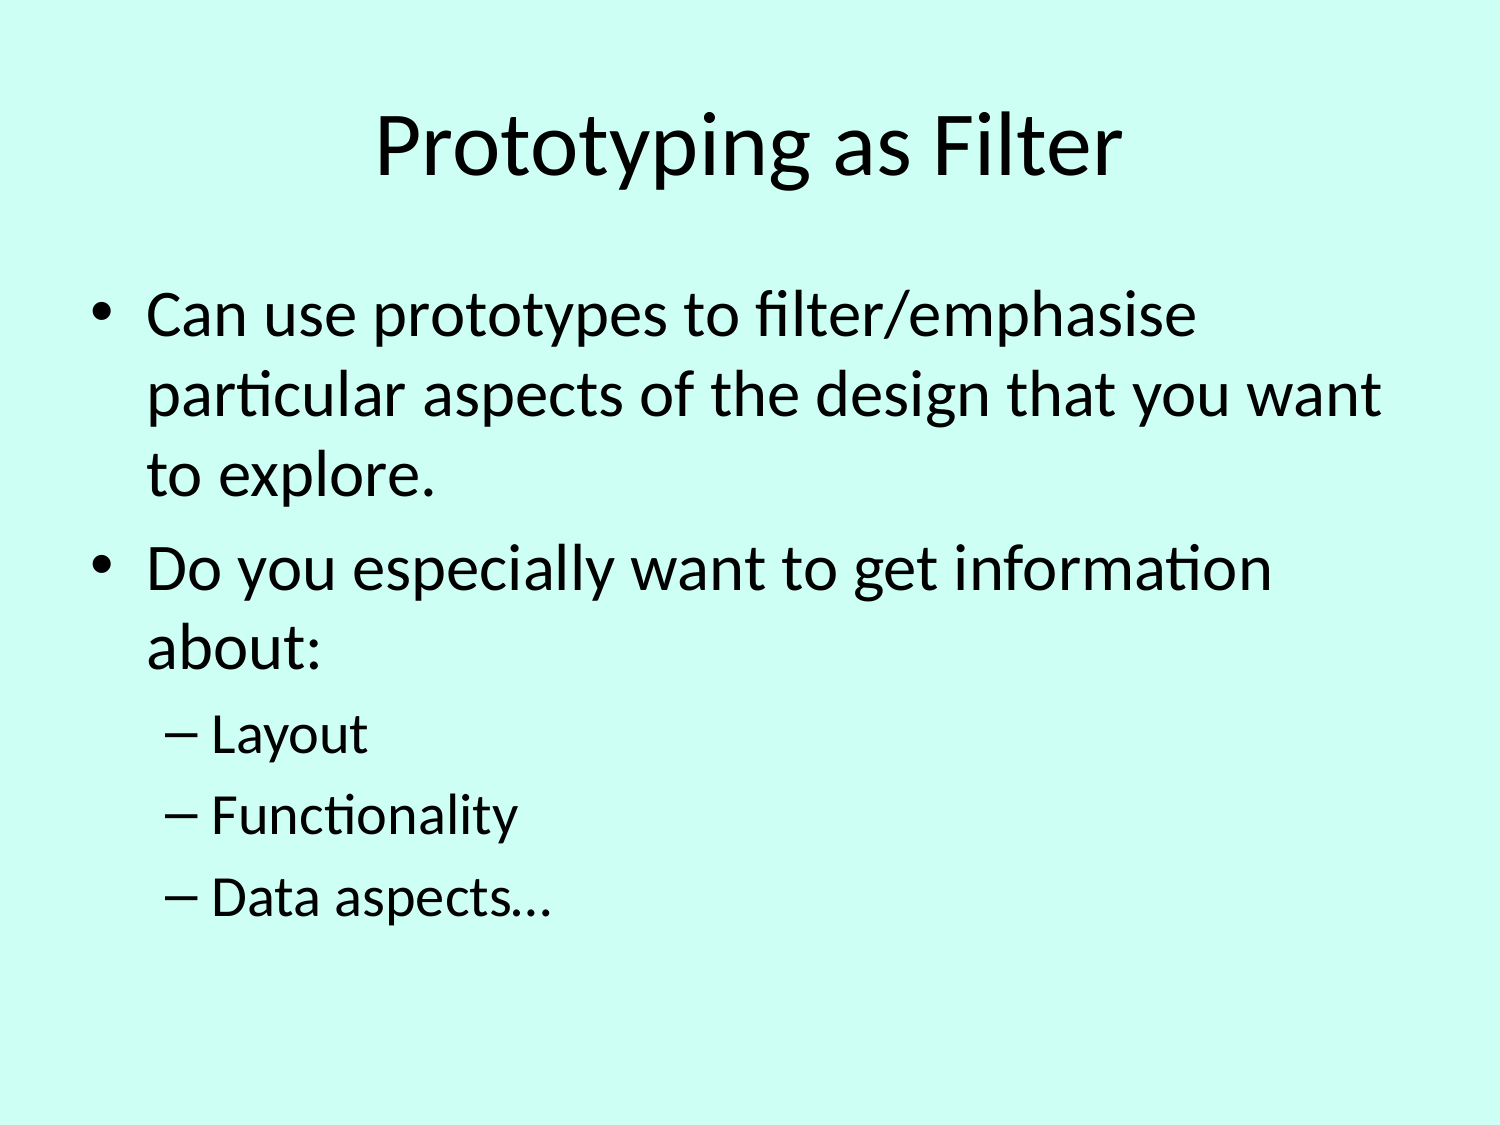

# Prototyping as Filter
Can use prototypes to filter/emphasise particular aspects of the design that you want to explore.
Do you especially want to get information about:
Layout
Functionality
Data aspects…